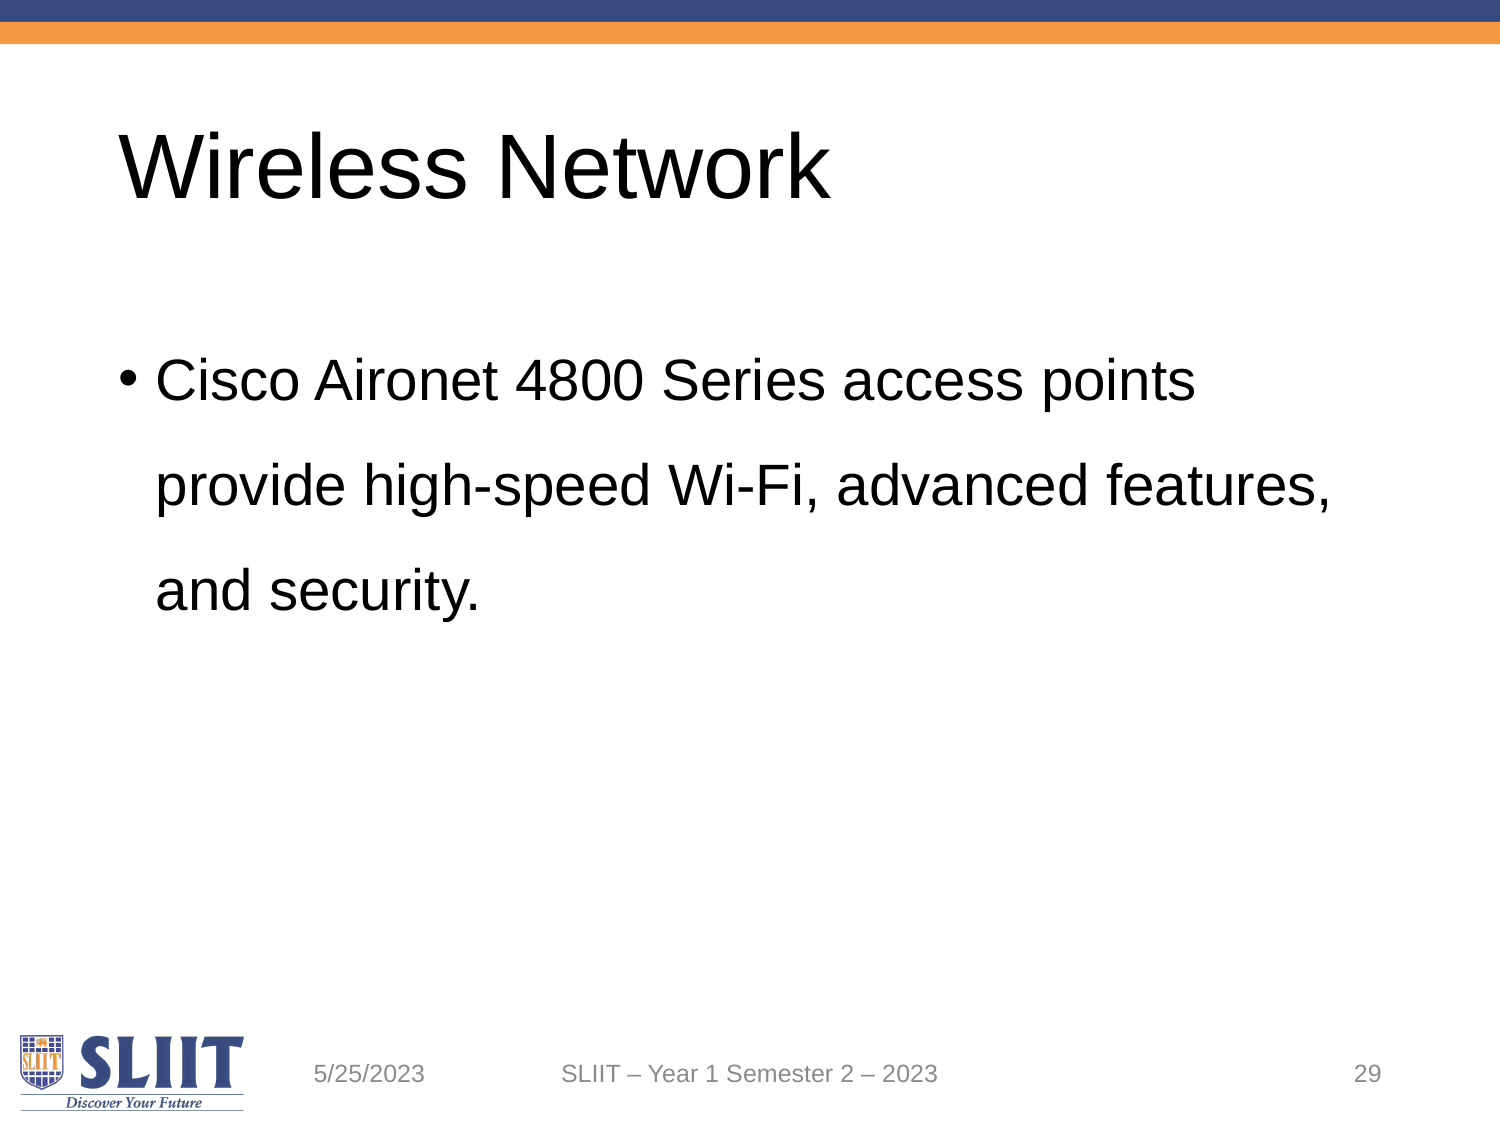

# Wireless Network
Cisco Aironet 4800 Series access points provide high-speed Wi-Fi, advanced features, and security.
5/25/2023
SLIIT – Year 1 Semester 2 – 2023
29